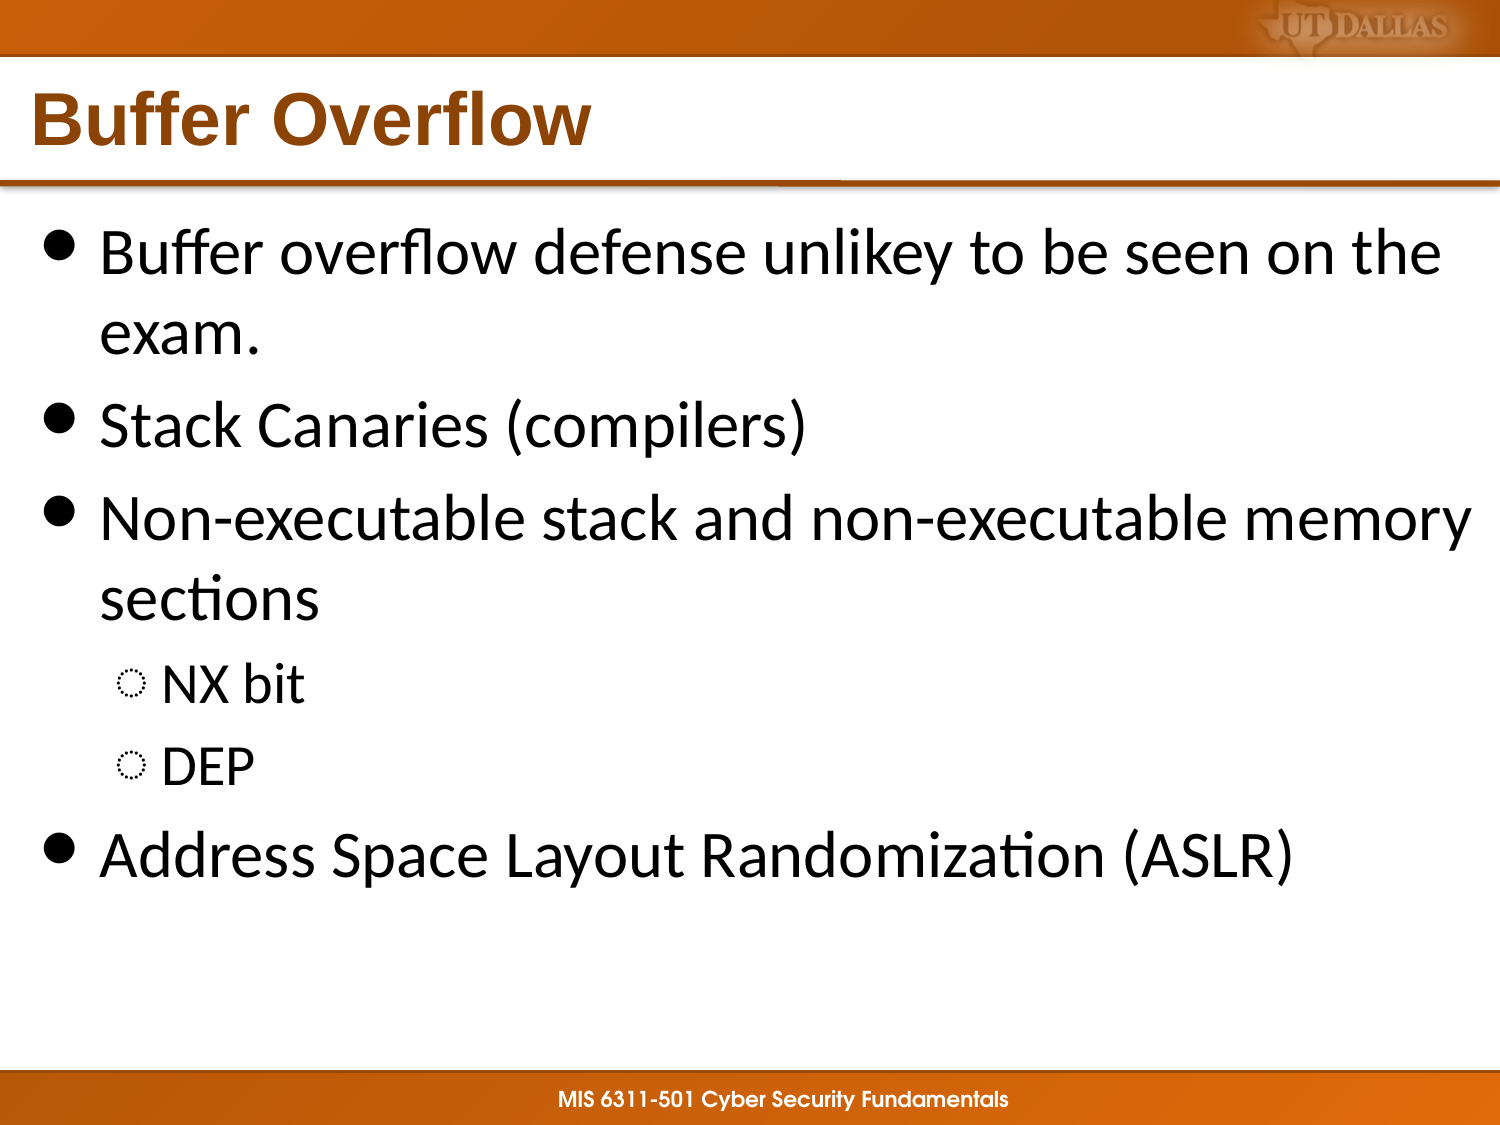

# Buffer Overflow
Buffer overflow defense unlikey to be seen on the exam.
Stack Canaries (compilers)
Non-executable stack and non-executable memory sections
NX bit
DEP
Address Space Layout Randomization (ASLR)